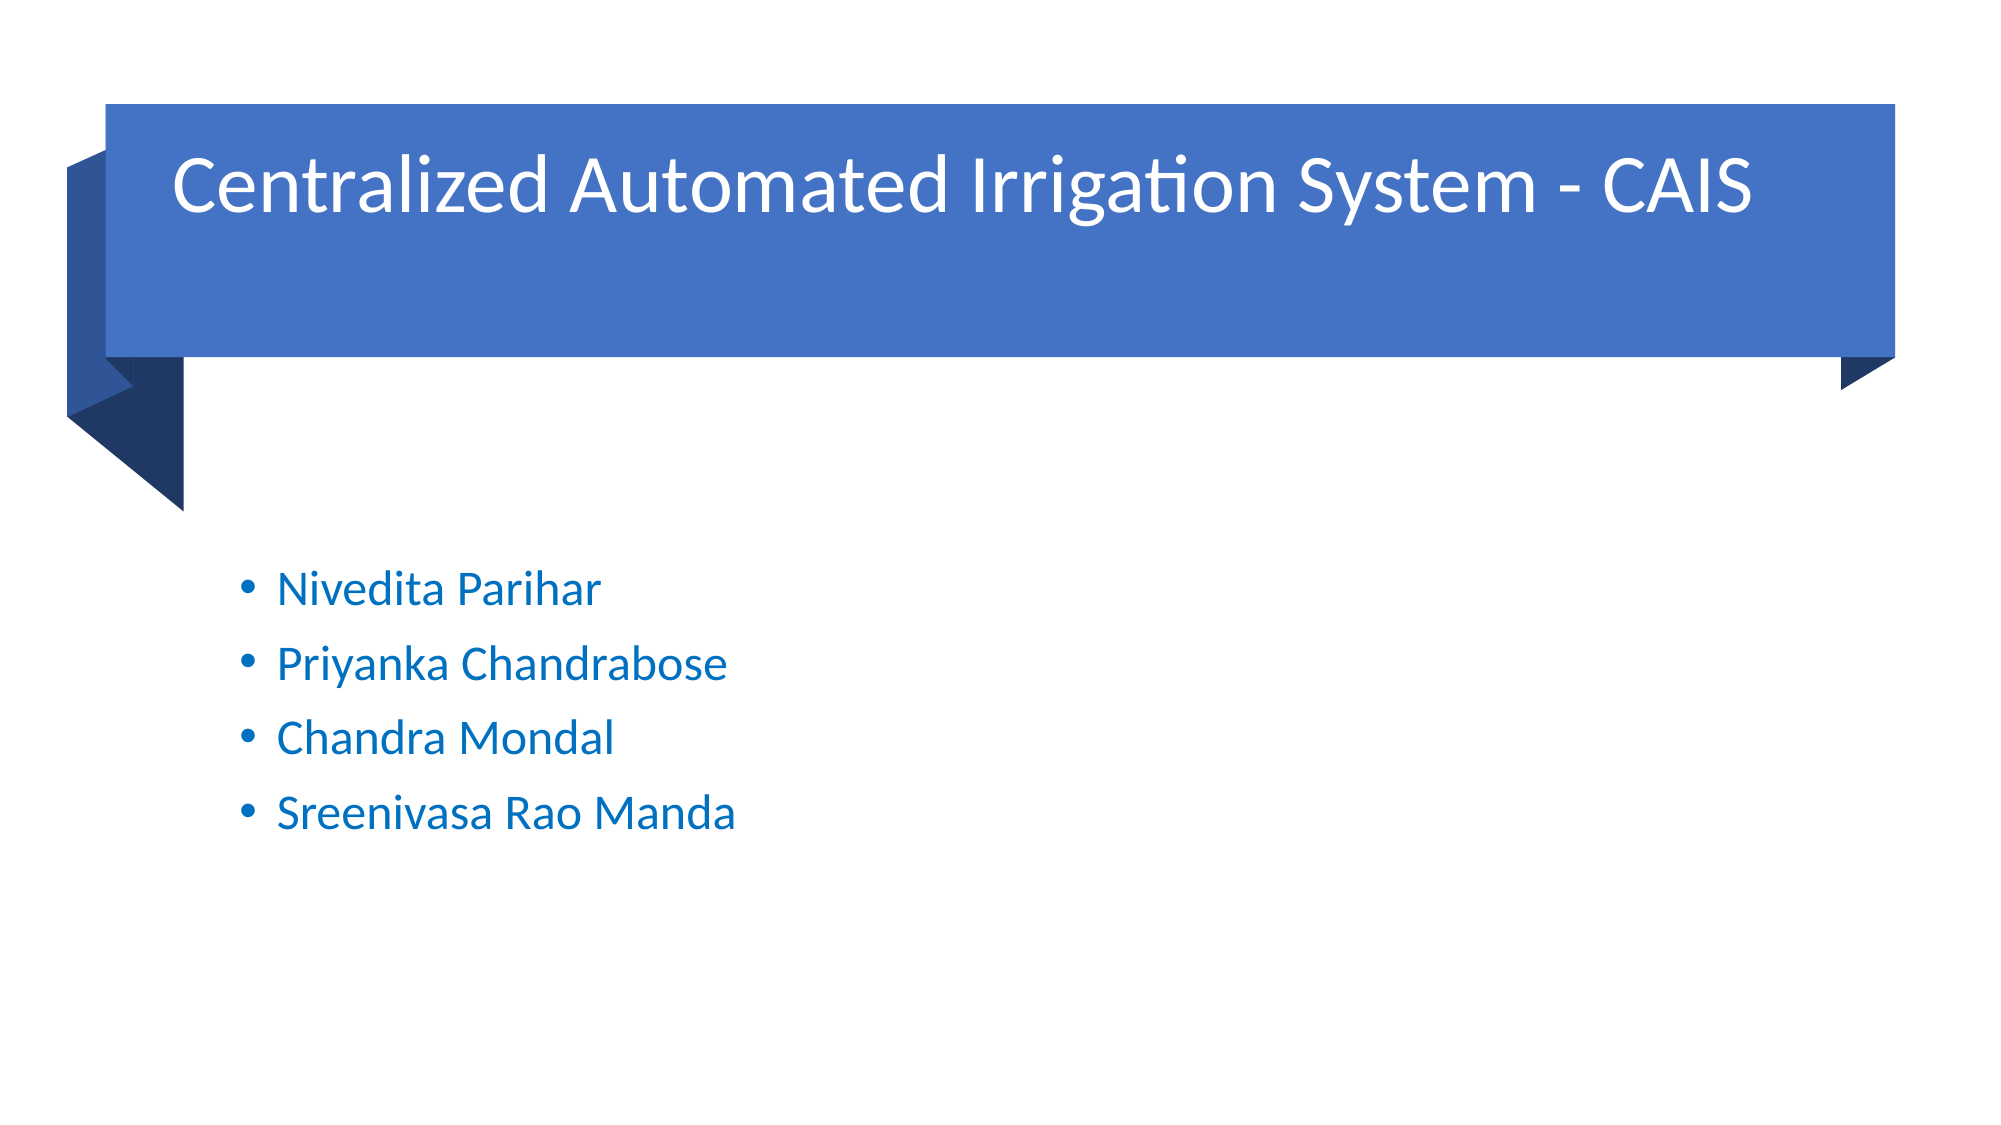

# Centralized Automated Irrigation System - CAIS

Nivedita Parihar
Priyanka Chandrabose
Chandra Mondal
Sreenivasa Rao Manda